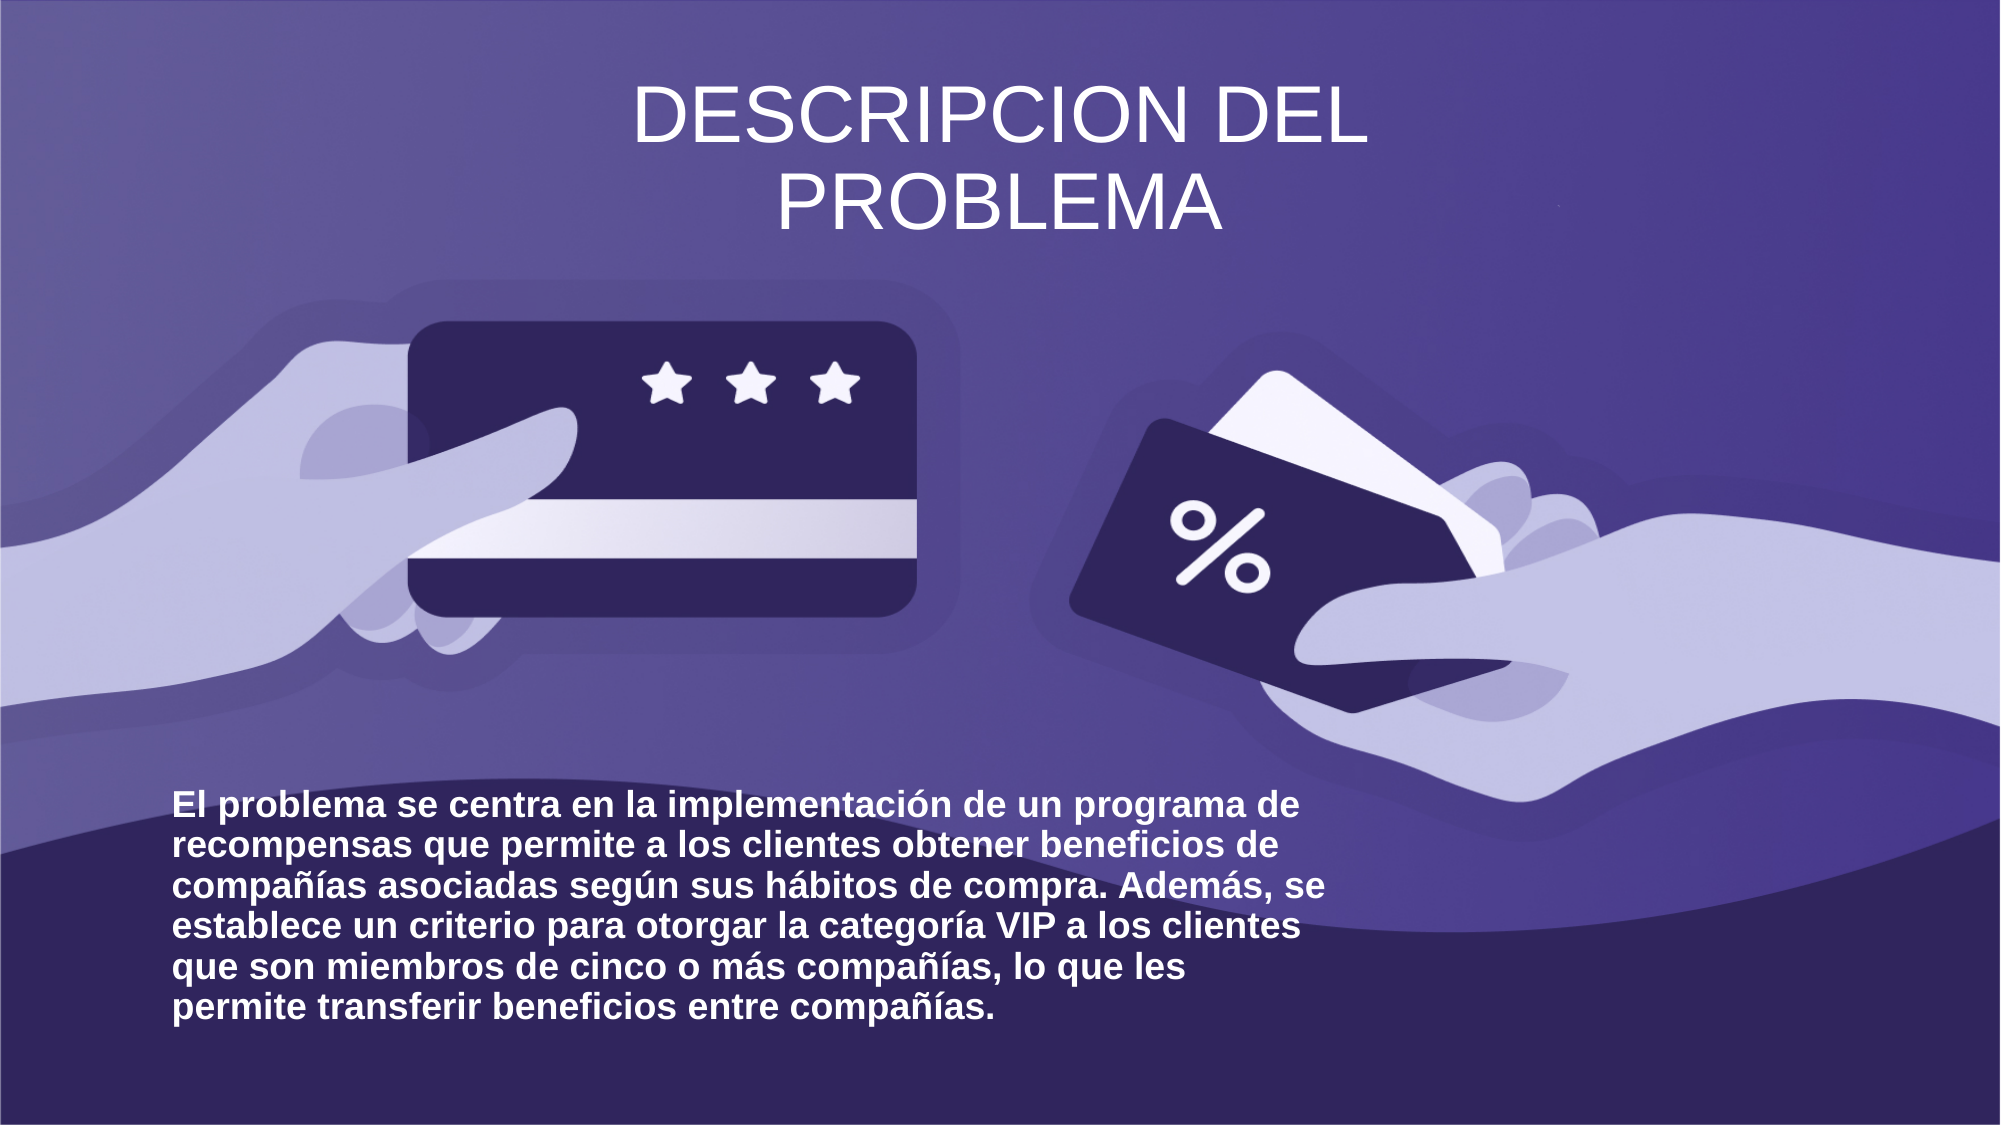

# DESCRIPCION DEL PROBLEMA

El problema se centra en la implementación de un programa de recompensas que permite a los clientes obtener beneficios de compañías asociadas según sus hábitos de compra. Además, se establece un criterio para otorgar la categoría VIP a los clientes que son miembros de cinco o más compañías, lo que les permite transferir beneficios entre compañías.